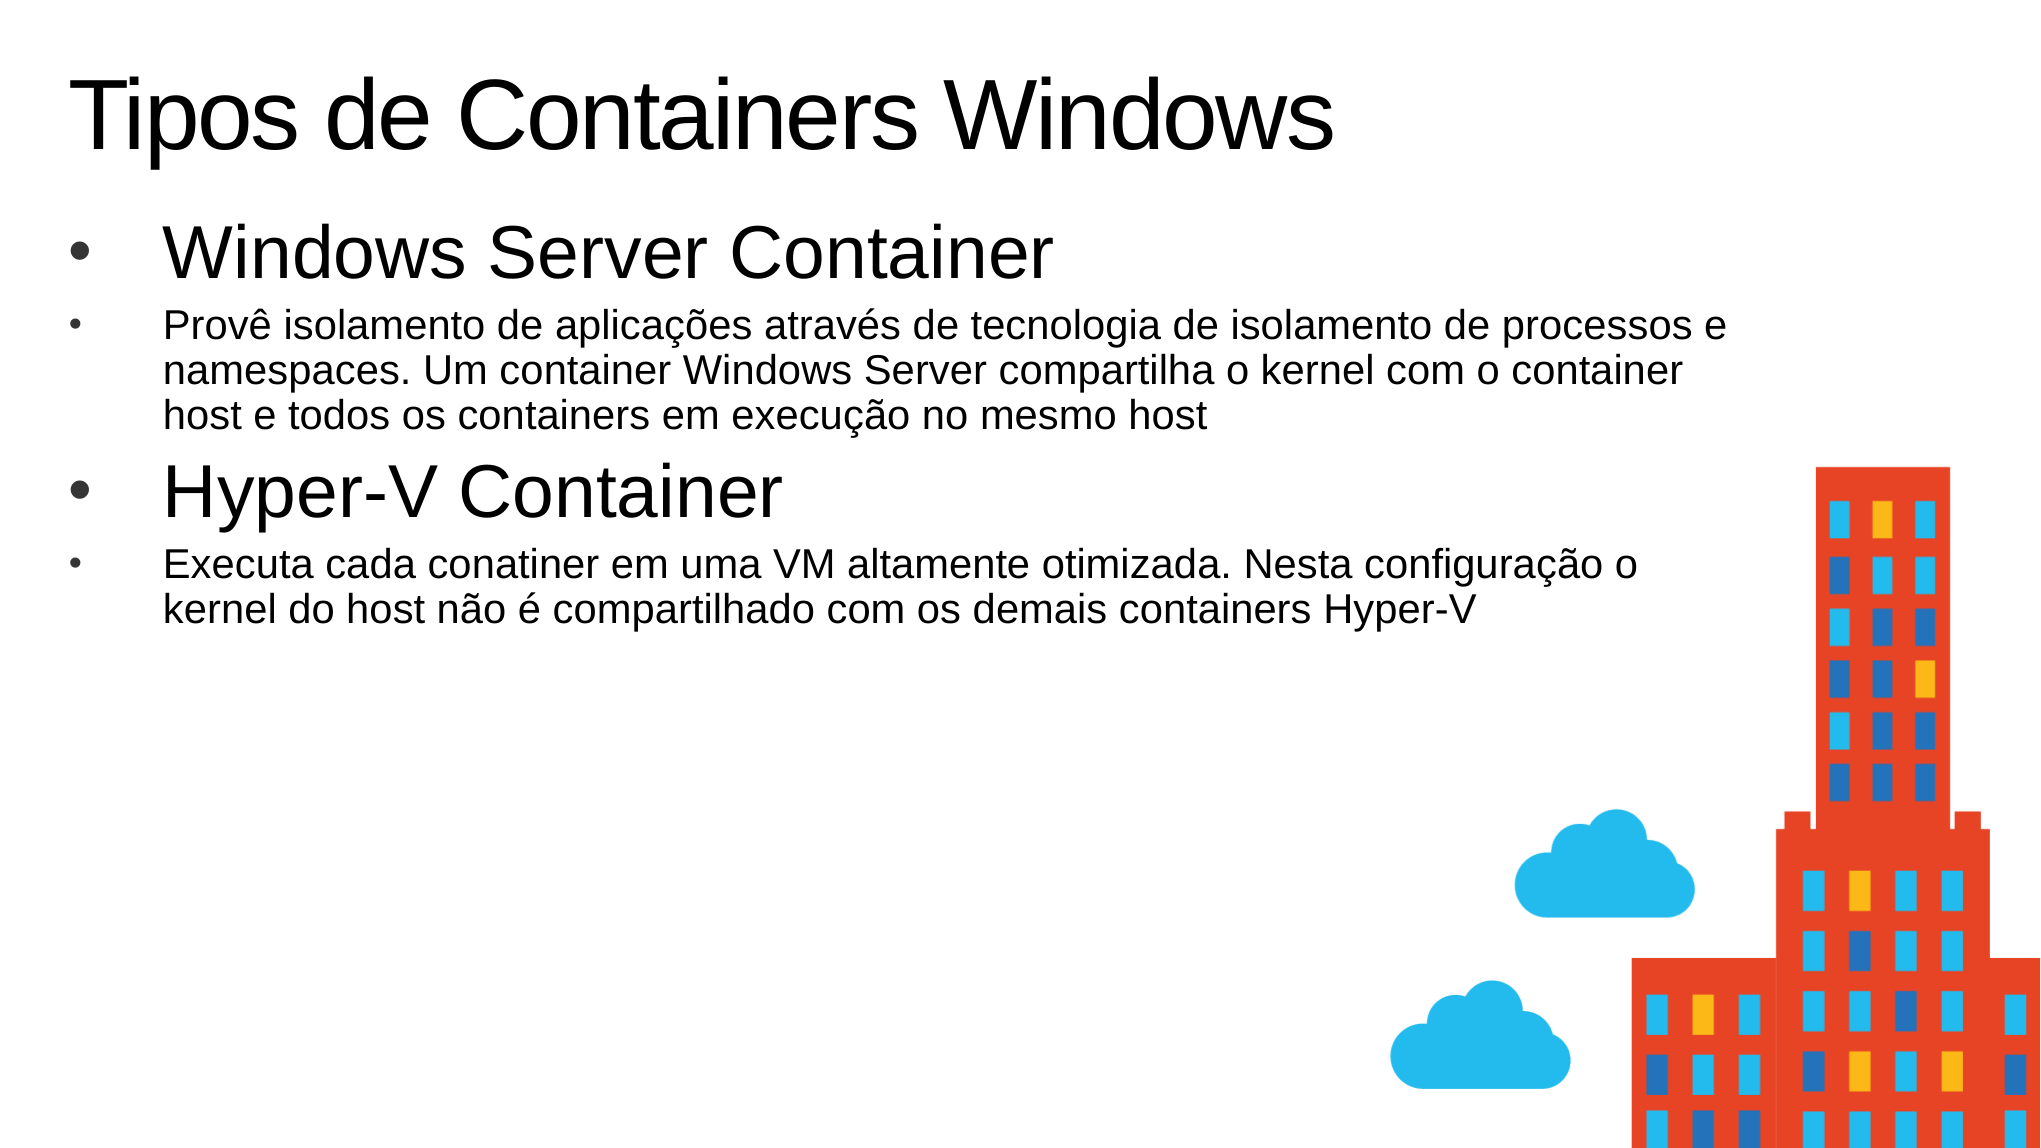

# Tipos de Containers Windows
Windows Server Container
Provê isolamento de aplicações através de tecnologia de isolamento de processos e namespaces. Um container Windows Server compartilha o kernel com o container host e todos os containers em execução no mesmo host
Hyper-V Container
Executa cada conatiner em uma VM altamente otimizada. Nesta configuração o kernel do host não é compartilhado com os demais containers Hyper-V